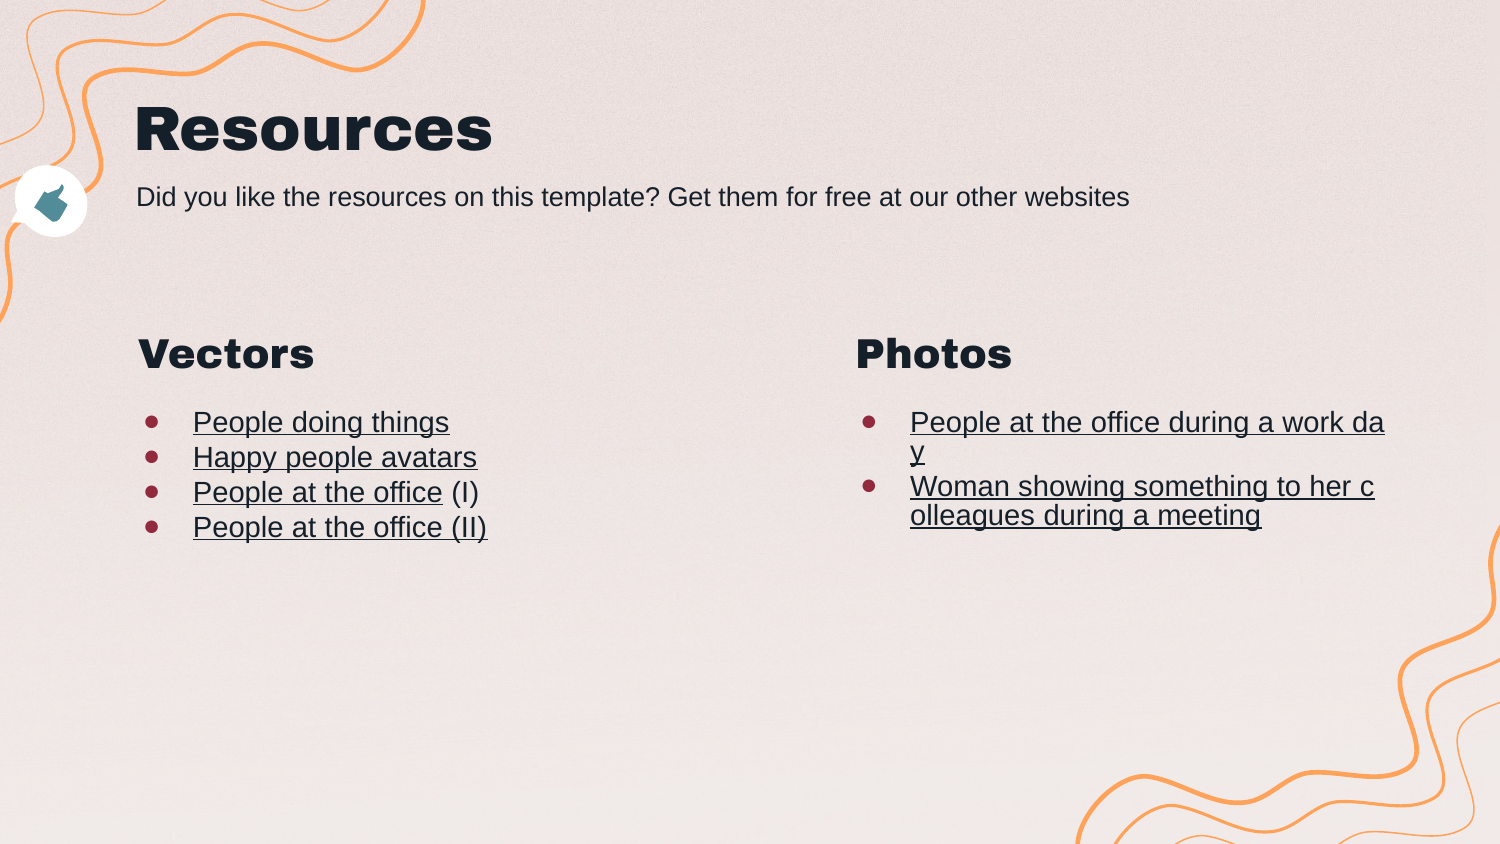

# Resources

Did you like the resources on this template? Get them for free at our other websites
Vectors
Photos
People doing things
Happy people avatars
People at the office (I)
People at the office (II)
People at the office during a work day
Woman showing something to her colleagues during a meeting